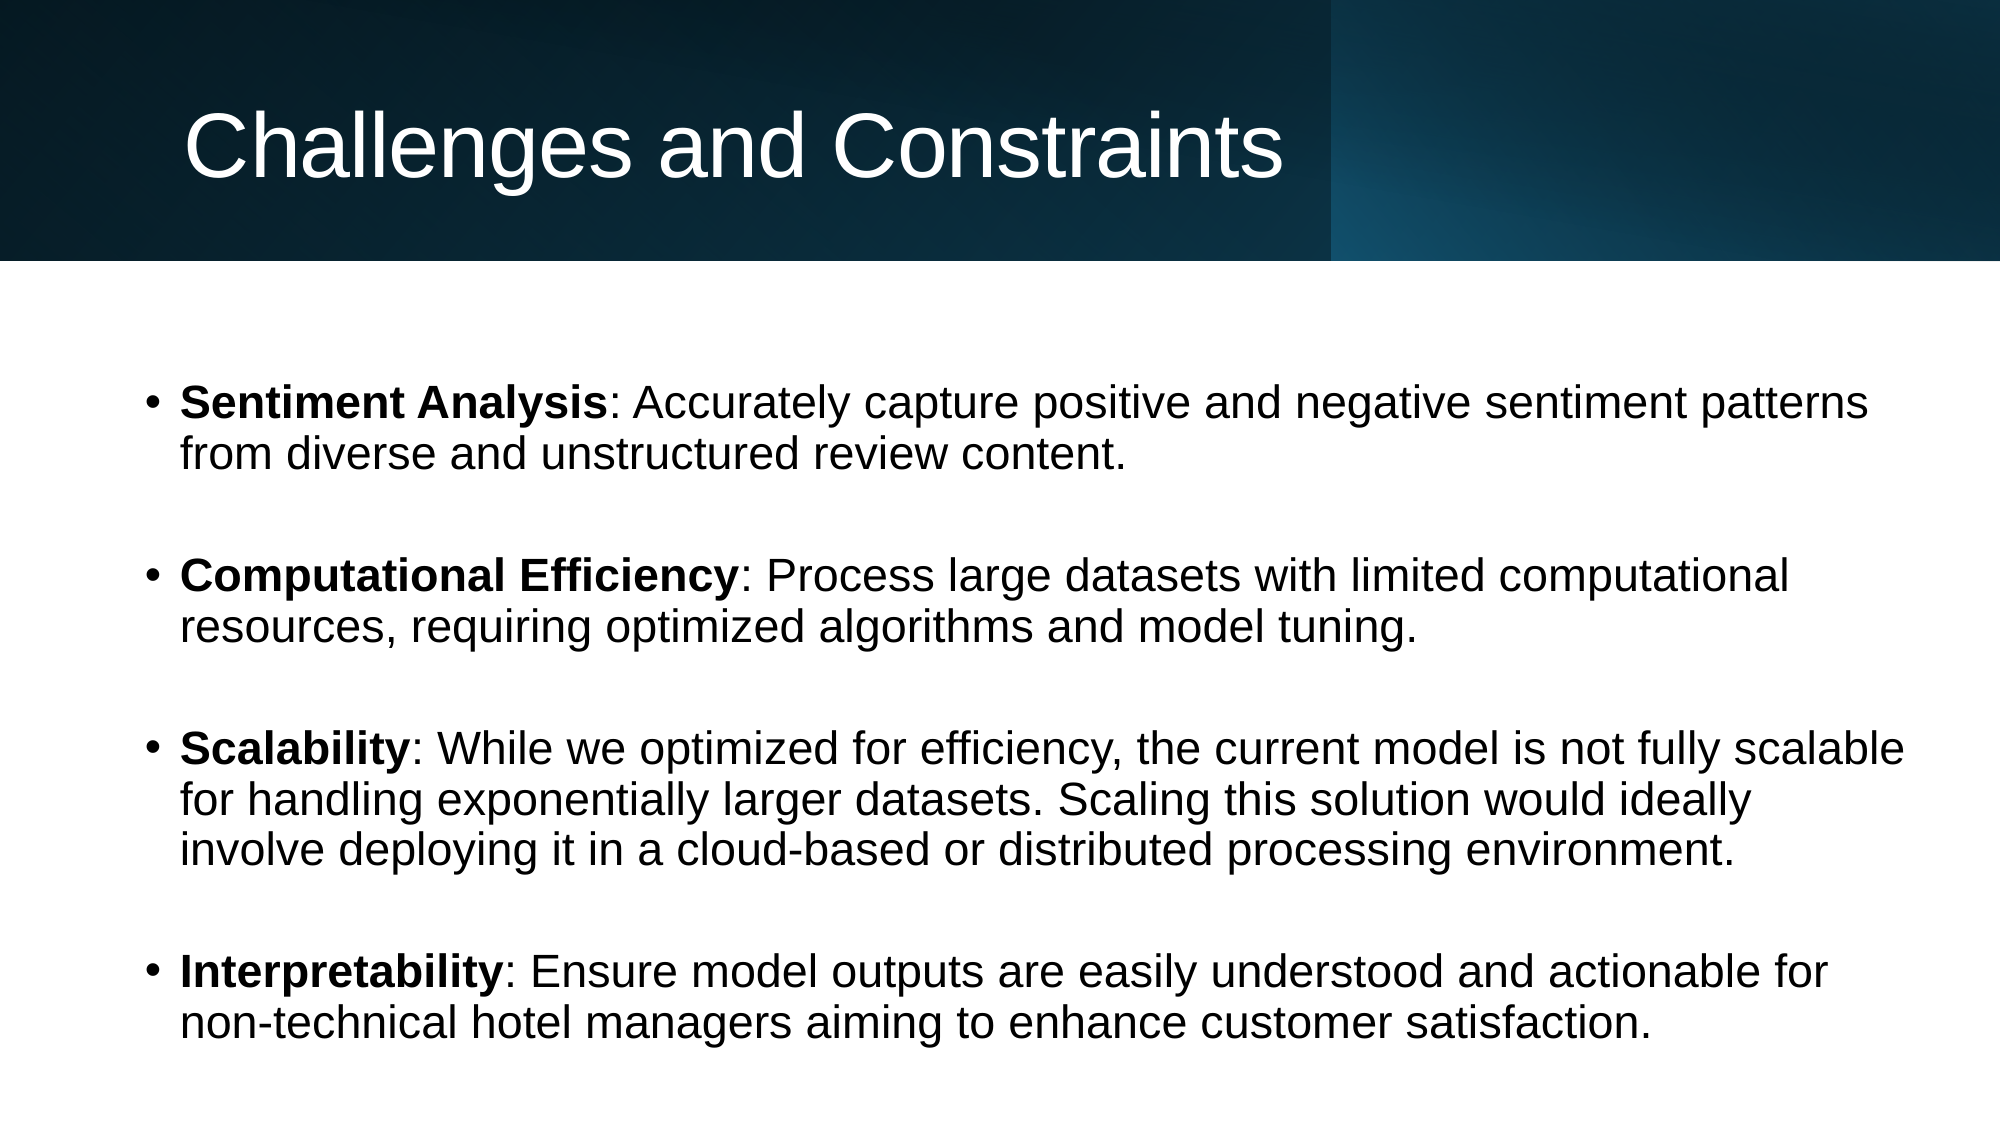

# Challenges and Constraints

Sentiment Analysis: Accurately capture positive and negative sentiment patterns from diverse and unstructured review content.

Computational Efficiency: Process large datasets with limited computational resources, requiring optimized algorithms and model tuning.

Scalability: While we optimized for efficiency, the current model is not fully scalable for handling exponentially larger datasets. Scaling this solution would ideally involve deploying it in a cloud-based or distributed processing environment.

Interpretability: Ensure model outputs are easily understood and actionable for non-technical hotel managers aiming to enhance customer satisfaction.